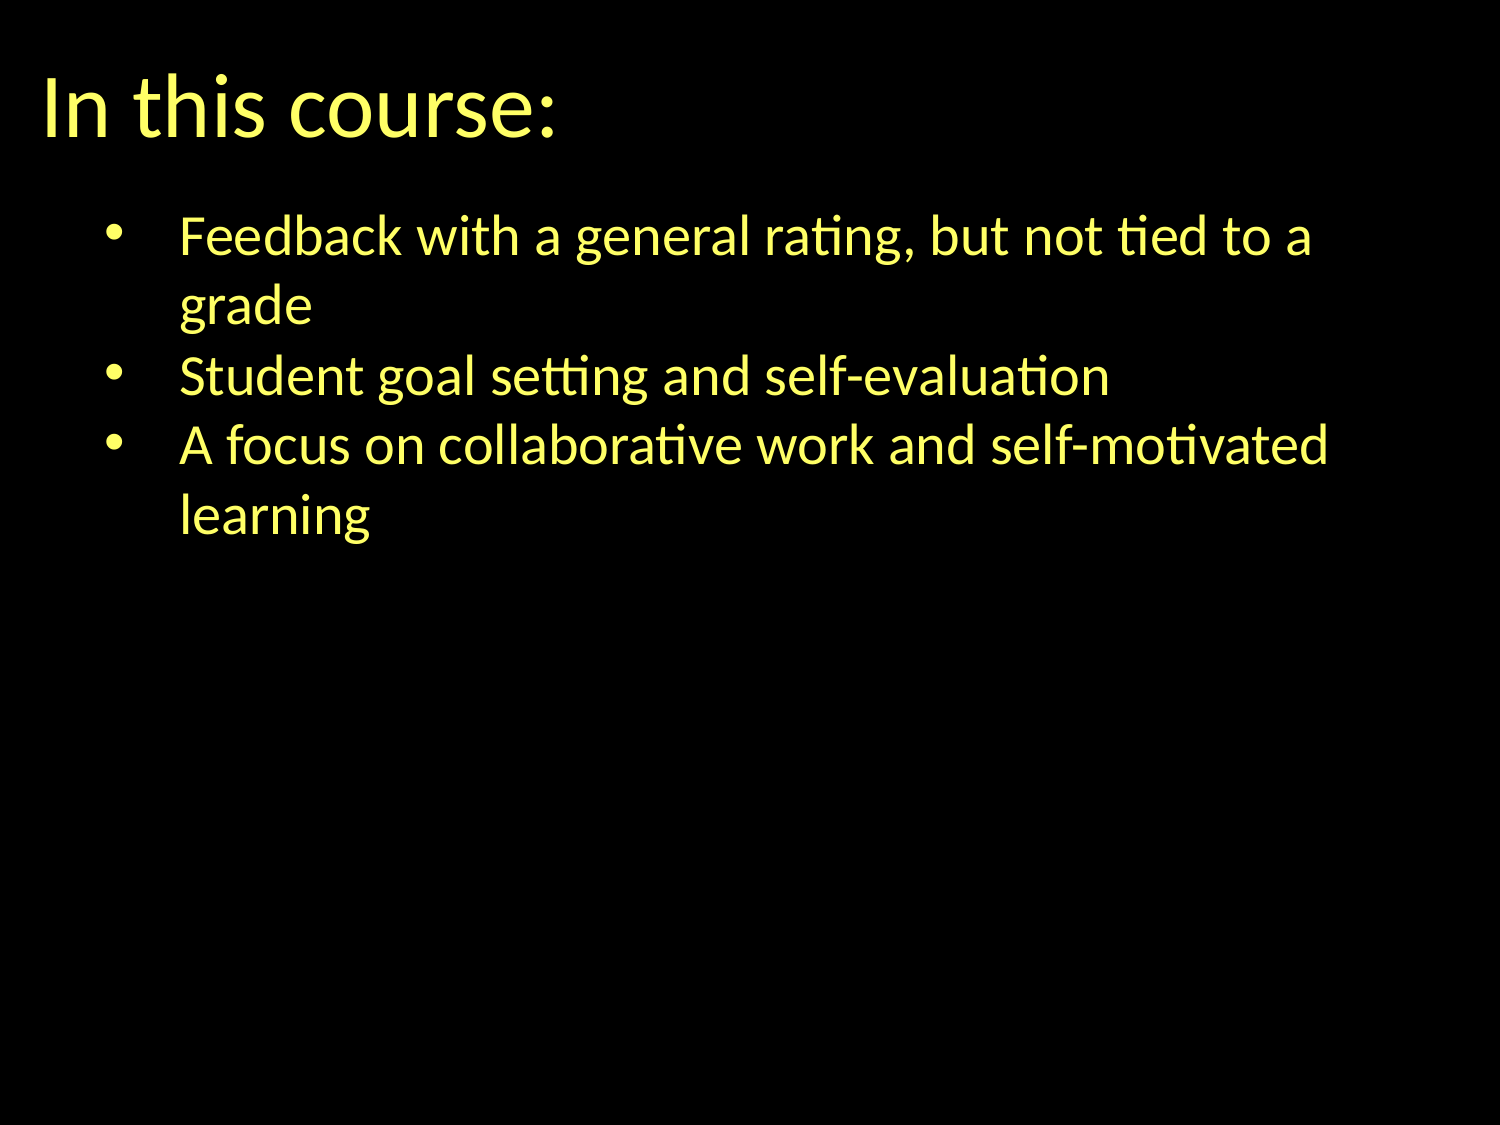

In this course:

Feedback with a general rating, but not tied to a grade
Student goal setting and self-evaluation
A focus on collaborative work and self-motivated learning